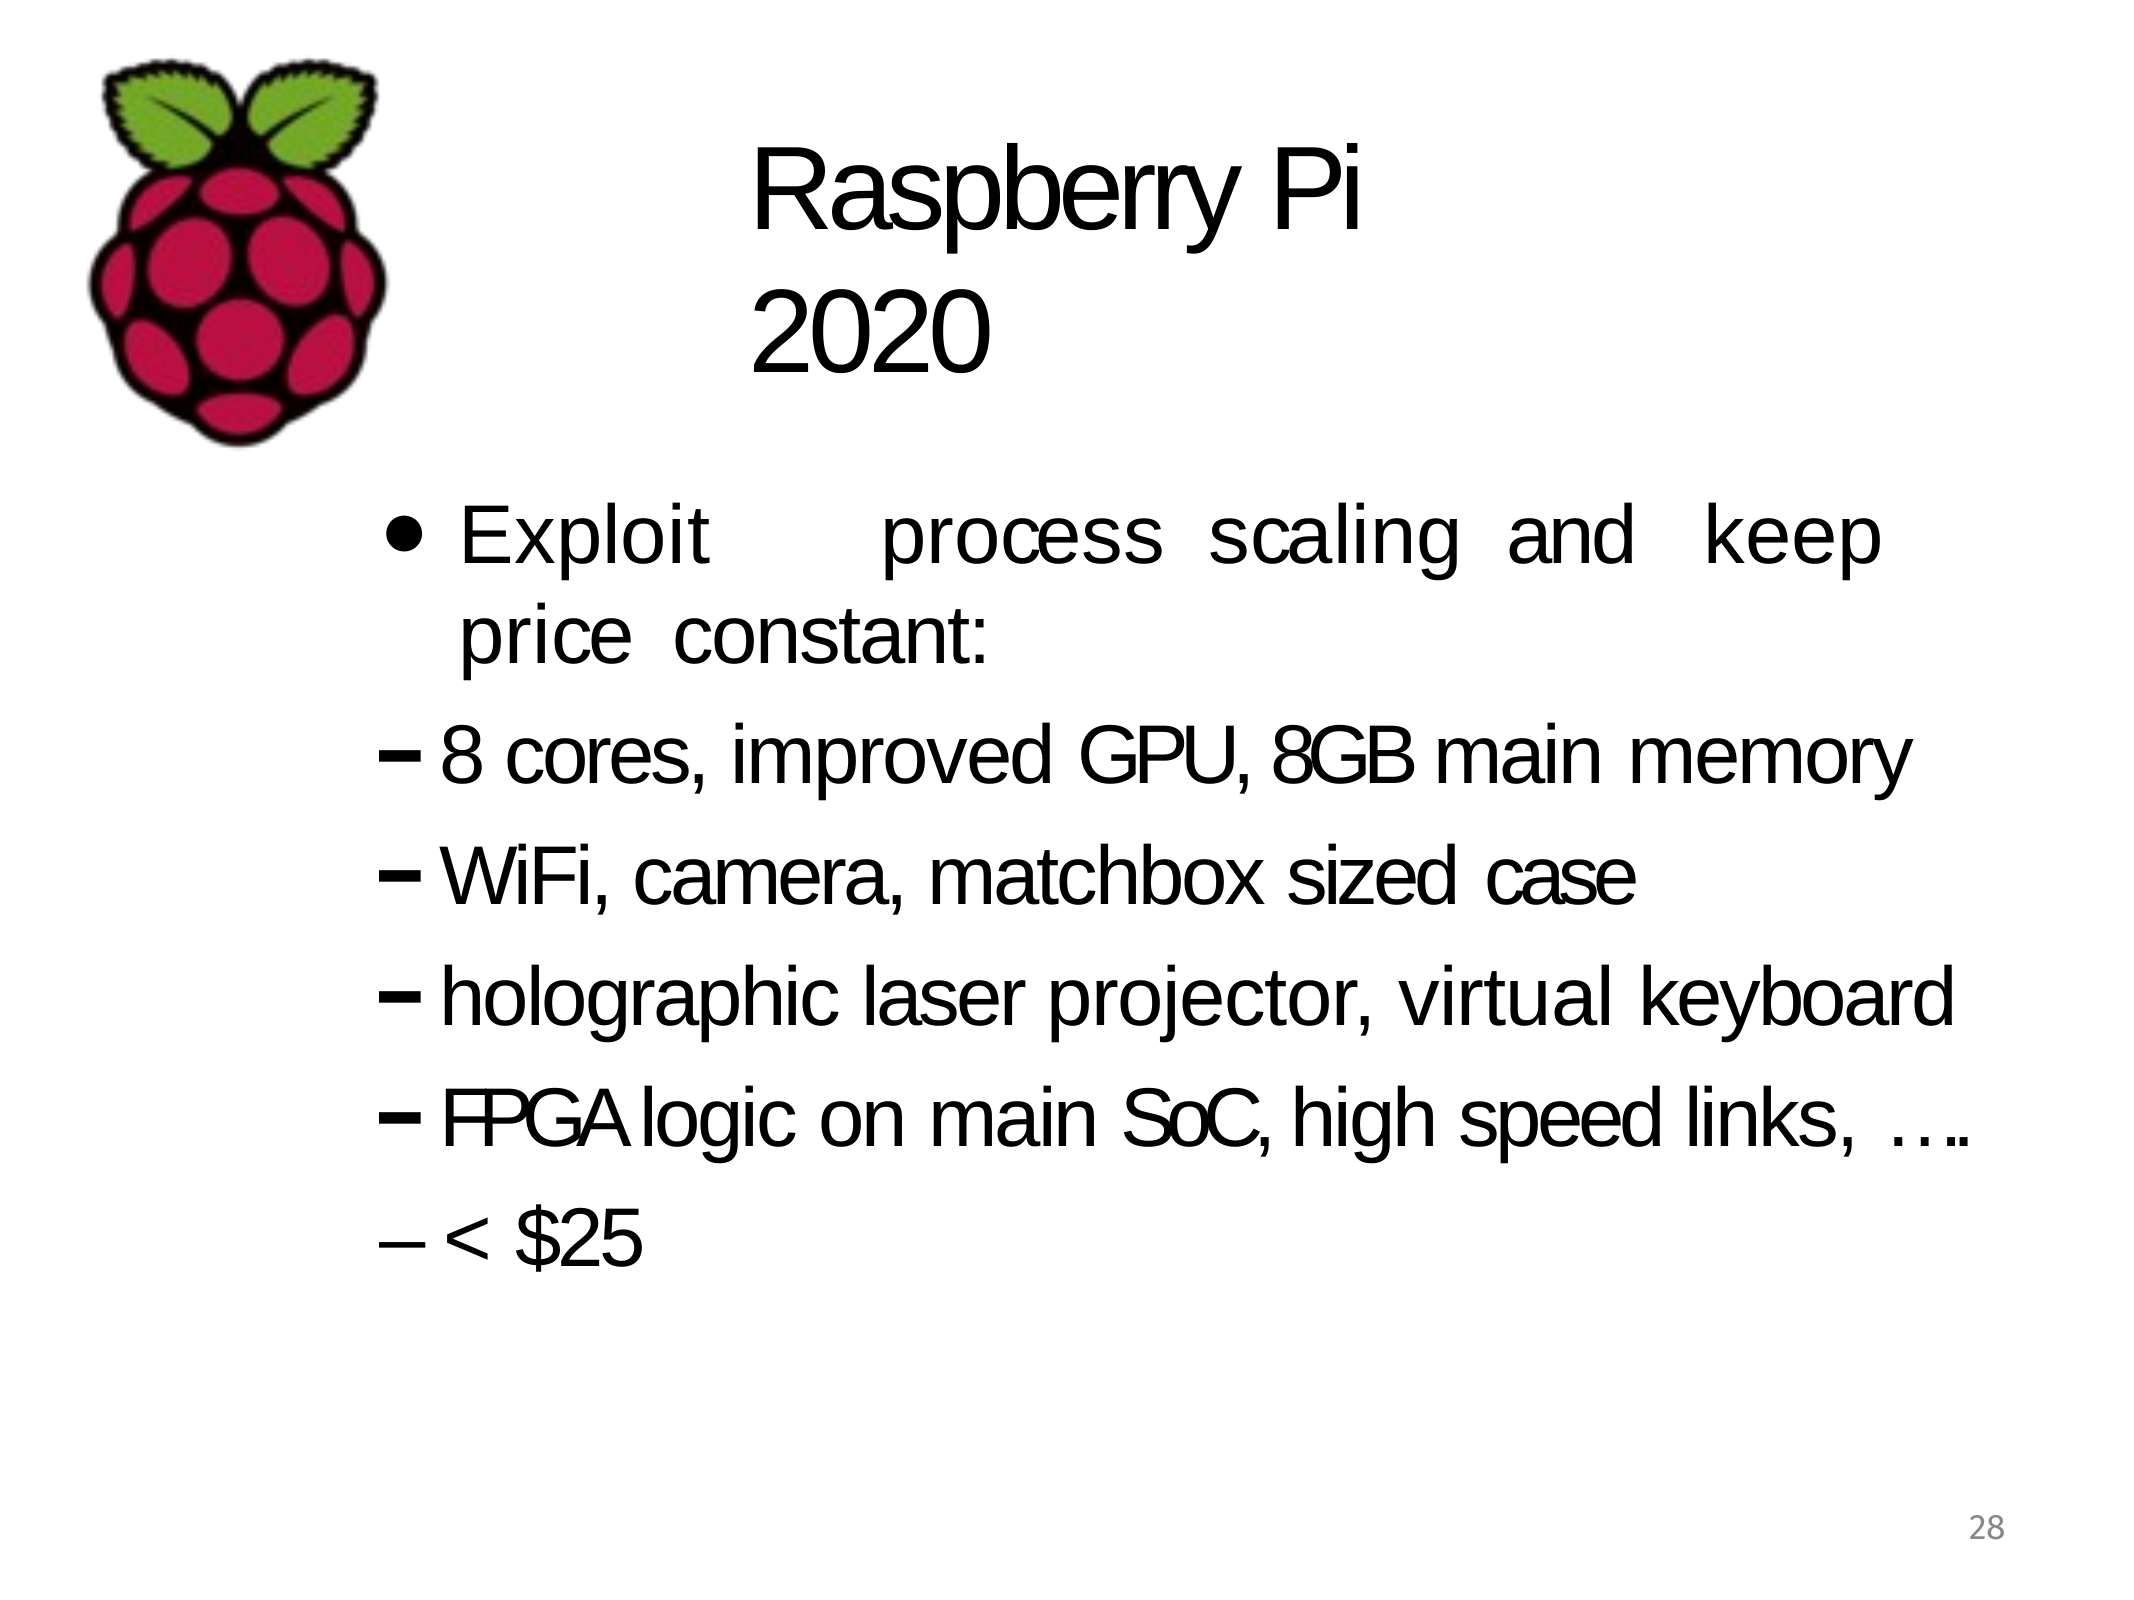

# Raspberry Pi 2020
Exploit	process	scaling	and	keep	price  constant:
8 cores, improved GPU, 8GB main memory
WiFi, camera, matchbox sized case
holographic laser projector, virtual keyboard
FPGA logic on main SoC, high speed links, ….
– < $25
28